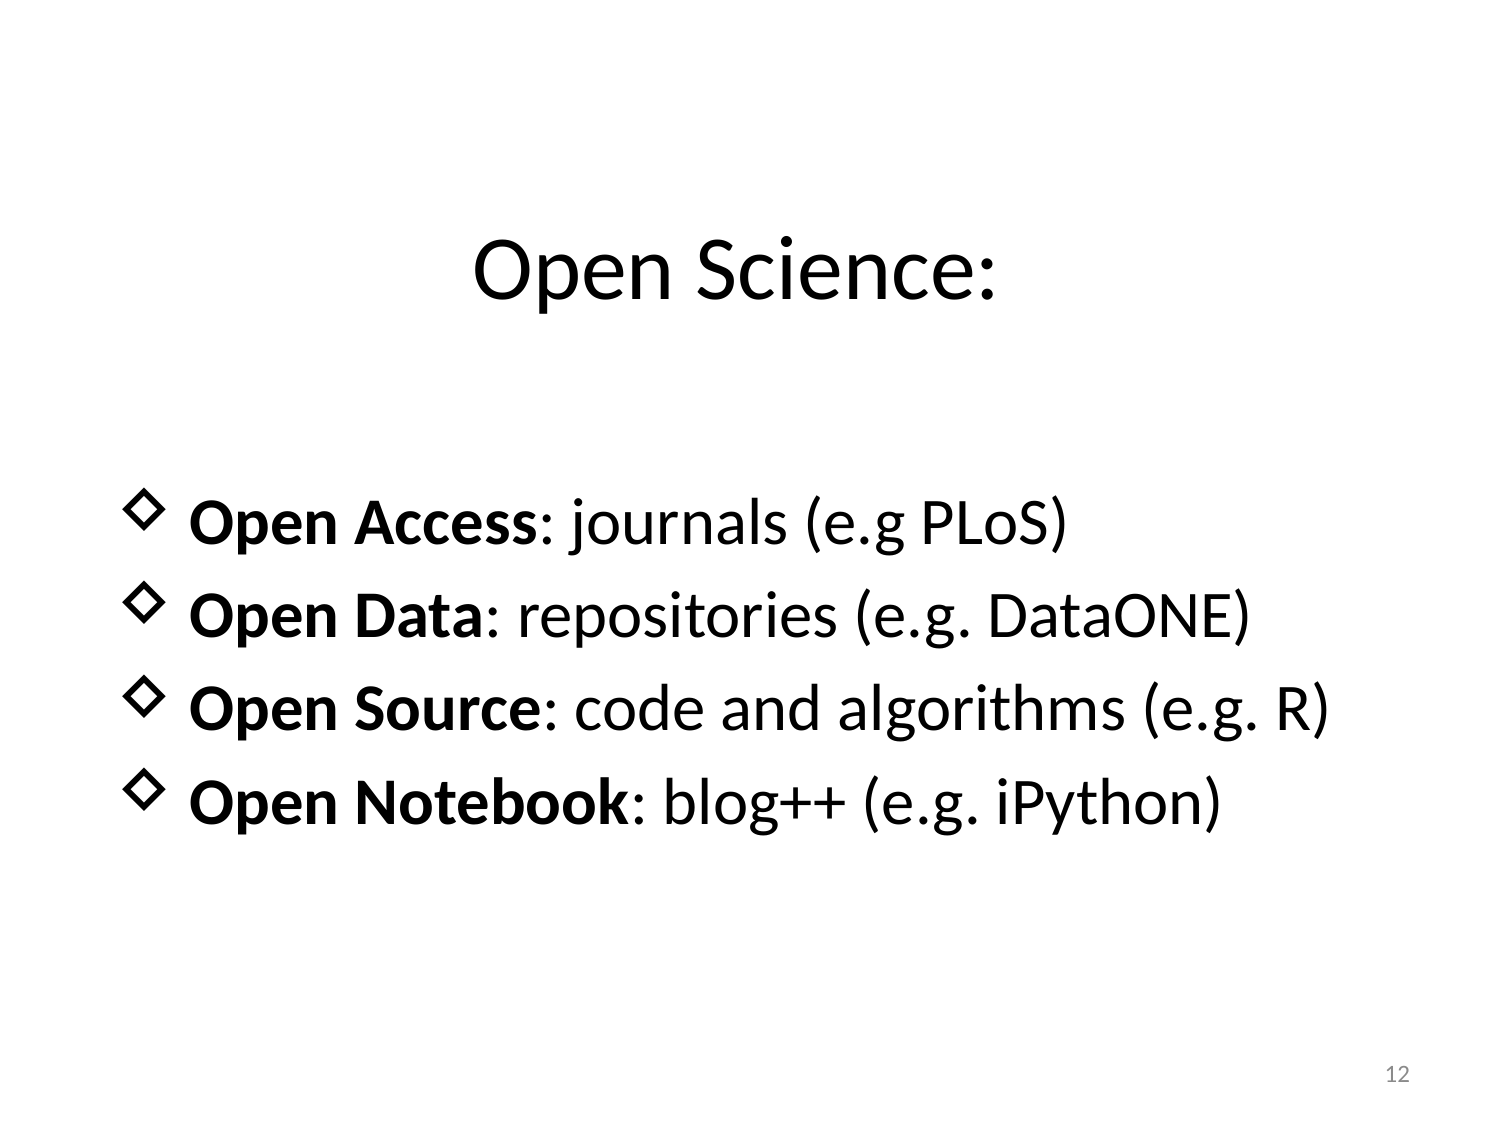

# Open Science:
Open Access: journals (e.g PLoS)
Open Data: repositories (e.g. DataONE)
Open Source: code and algorithms (e.g. R)
Open Notebook: blog++ (e.g. iPython)
12